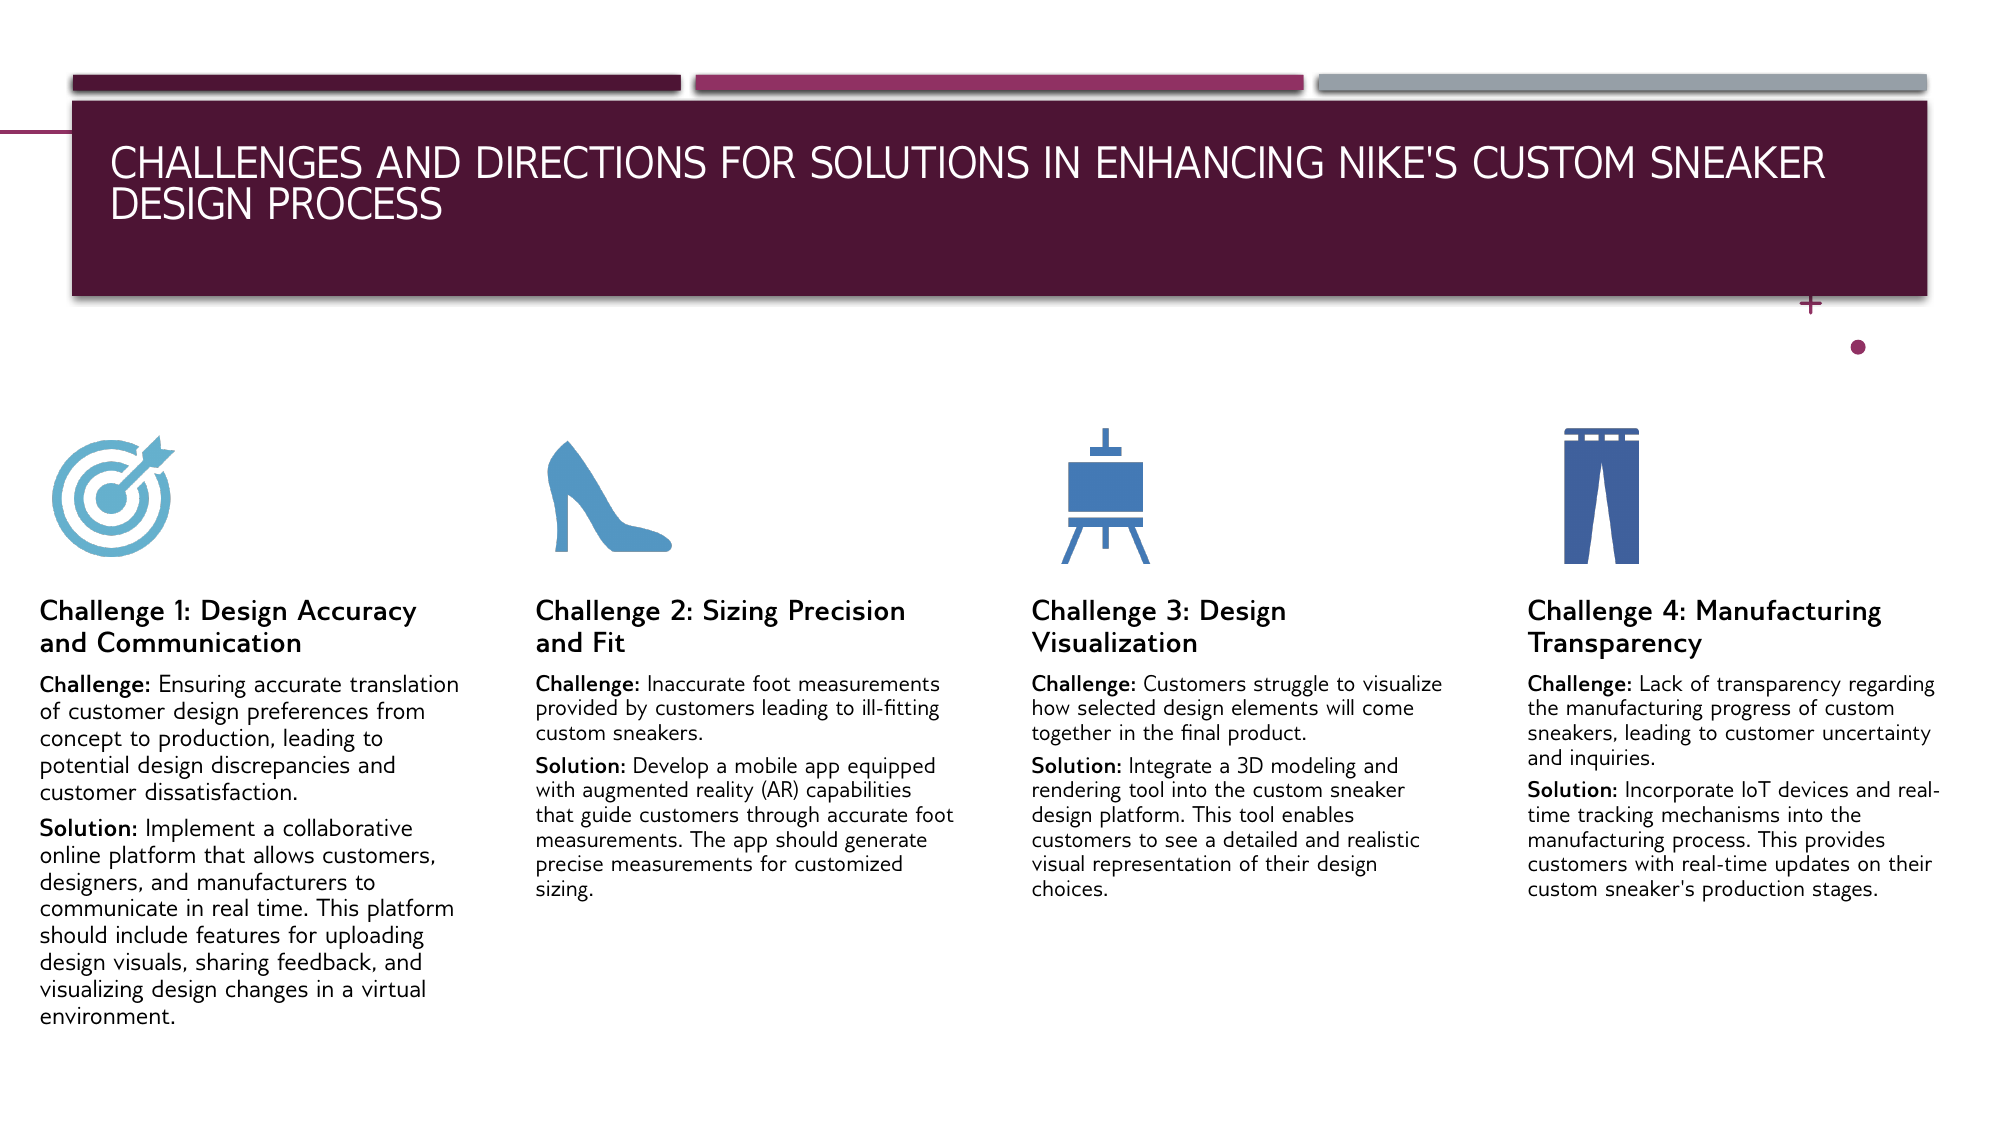

# Challenges and Directions for Solutions in Enhancing Nike's Custom Sneaker Design Process
Challenge 1: Design Accuracy and Communication
Challenge: Ensuring accurate translation of customer design preferences from concept to production, leading to potential design discrepancies and customer dissatisfaction.
Solution: Implement a collaborative online platform that allows customers, designers, and manufacturers to communicate in real time. This platform should include features for uploading design visuals, sharing feedback, and visualizing design changes in a virtual environment.
Challenge 2: Sizing Precision and Fit
Challenge: Inaccurate foot measurements provided by customers leading to ill-fitting custom sneakers.
Solution: Develop a mobile app equipped with augmented reality (AR) capabilities that guide customers through accurate foot measurements. The app should generate precise measurements for customized sizing.
Challenge 3: Design Visualization
Challenge: Customers struggle to visualize how selected design elements will come together in the final product.
Solution: Integrate a 3D modeling and rendering tool into the custom sneaker design platform. This tool enables customers to see a detailed and realistic visual representation of their design choices.
Challenge 4: Manufacturing Transparency
Challenge: Lack of transparency regarding the manufacturing progress of custom sneakers, leading to customer uncertainty and inquiries.
Solution: Incorporate IoT devices and real-time tracking mechanisms into the manufacturing process. This provides customers with real-time updates on their custom sneaker's production stages.